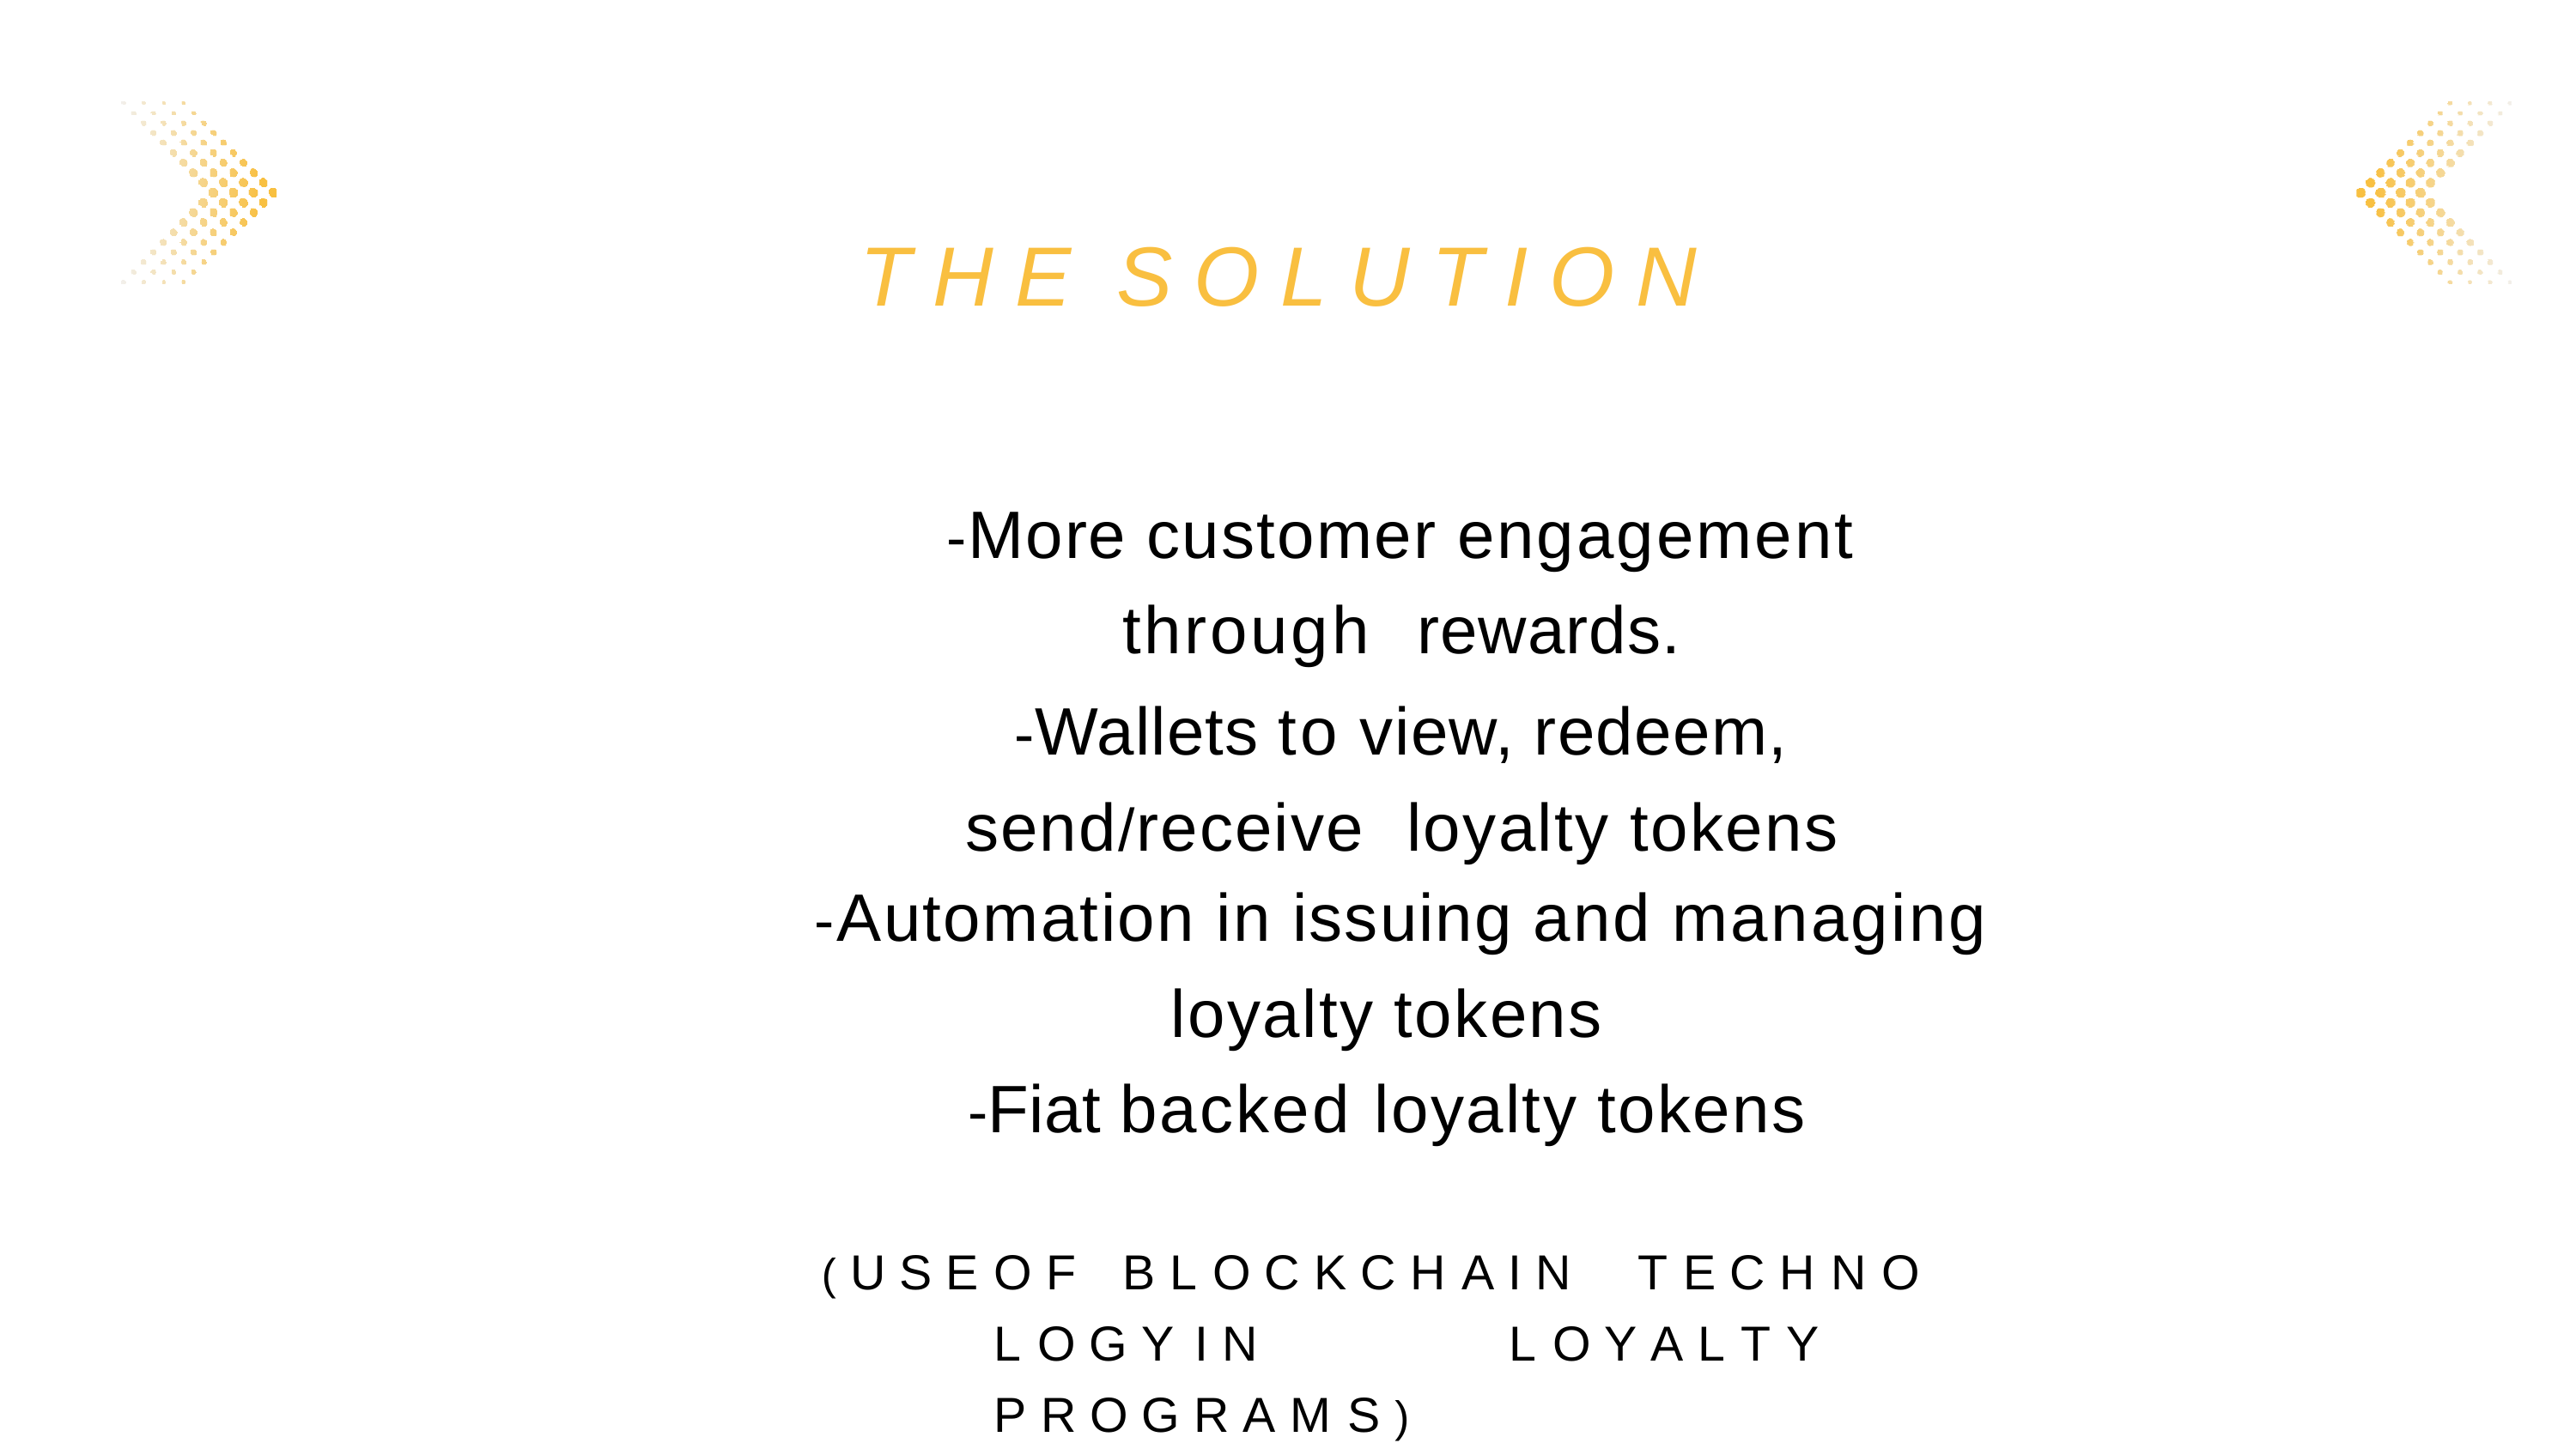

# THE SOLUTION
-More customer engagement through  rewards.
-Wallets to view, redeem, send/receive  loyalty tokens
-Automation in issuing and managing
loyalty tokens
-Fiat backed loyalty tokens

( U S E	O F	B L O C K C H A I N	T E C H N O L O G Y  I N		L O Y A L T Y	P R O G R A M S )